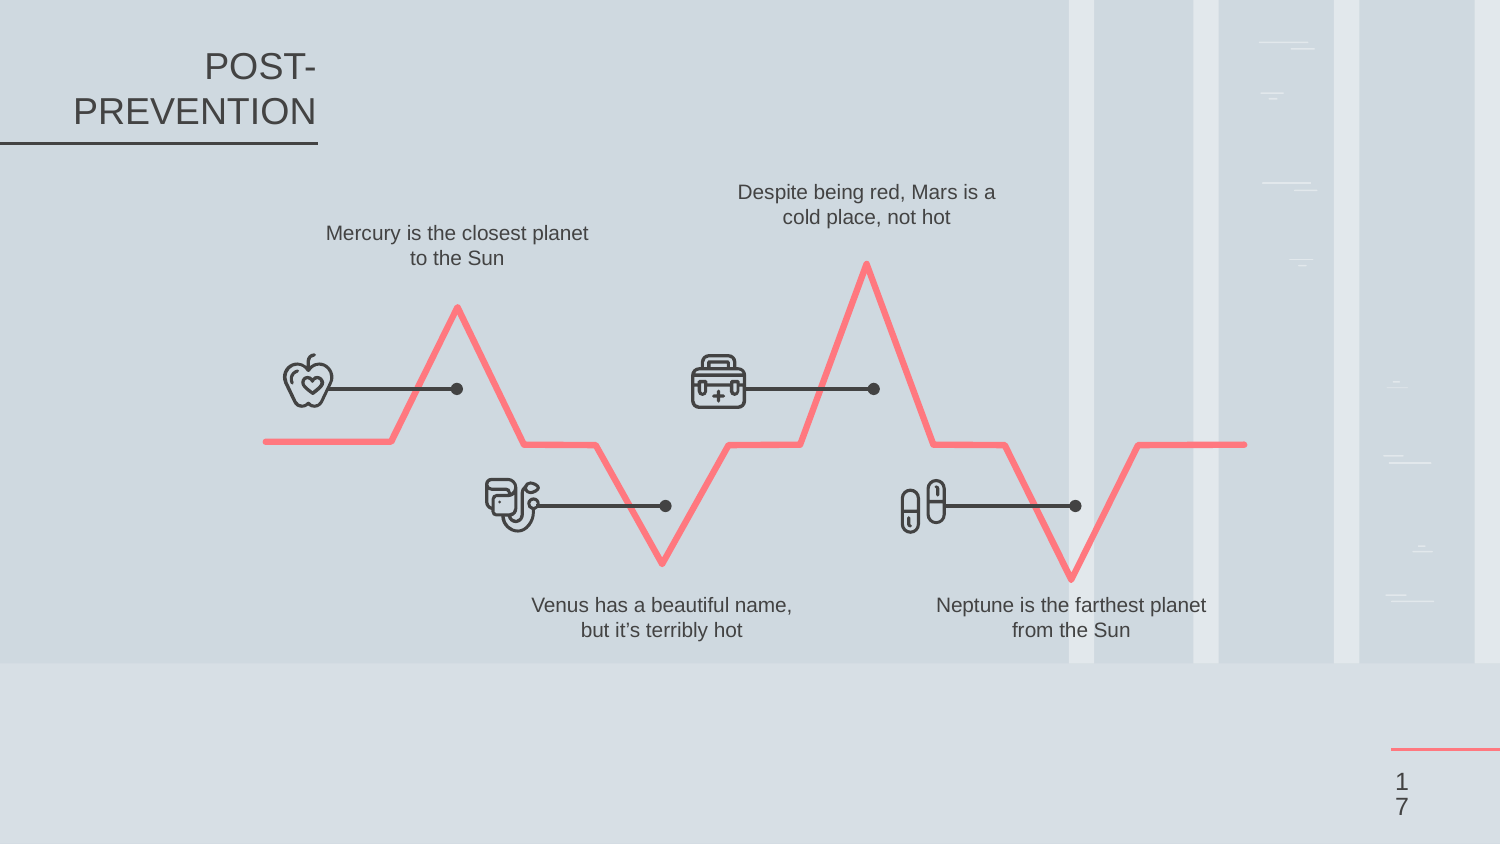

# POST-PREVENTION
Despite being red, Mars is a cold place, not hot
Mercury is the closest planet to the Sun

Venus has a beautiful name, but it’s terribly hot
Neptune is the farthest planet from the Sun
17